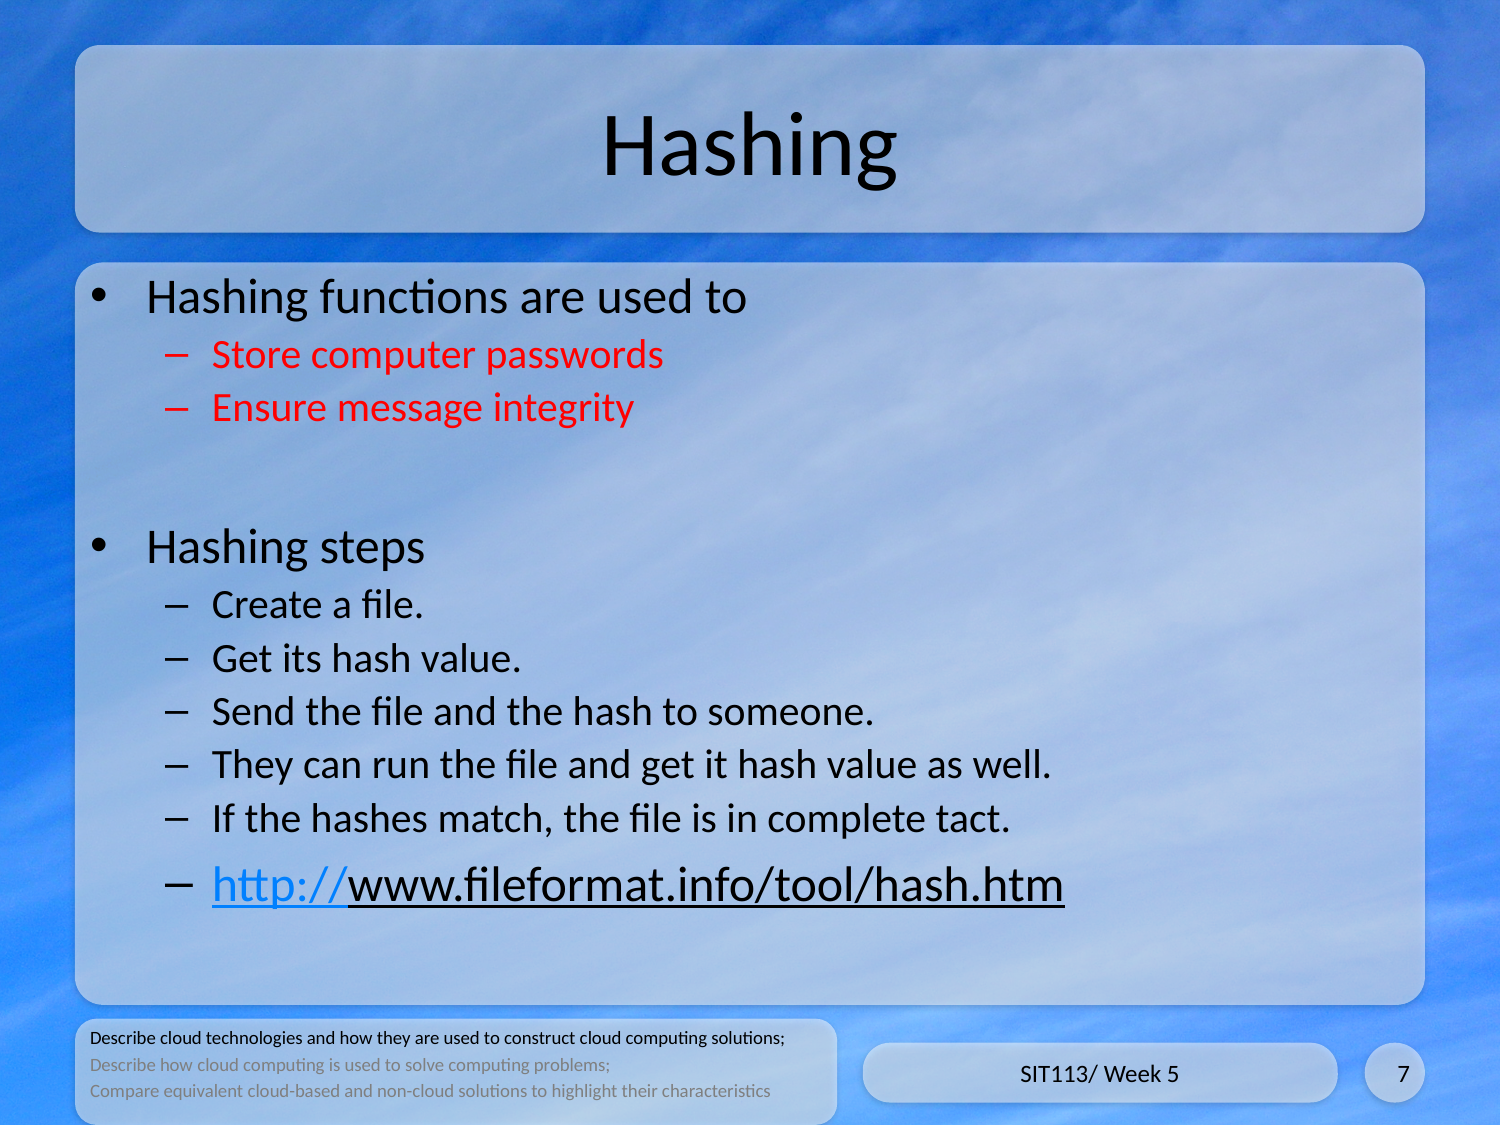

# Hashing
Hashing functions are used to
Store computer passwords
Ensure message integrity

Hashing steps
Create a file.
Get its hash value.
Send the file and the hash to someone.
They can run the file and get it hash value as well.
If the hashes match, the file is in complete tact.
http://www.fileformat.info/tool/hash.htm
Describe cloud technologies and how they are used to construct cloud computing solutions;
Describe how cloud computing is used to solve computing problems;
Compare equivalent cloud-based and non-cloud solutions to highlight their characteristics
SIT113/ Week 5
7